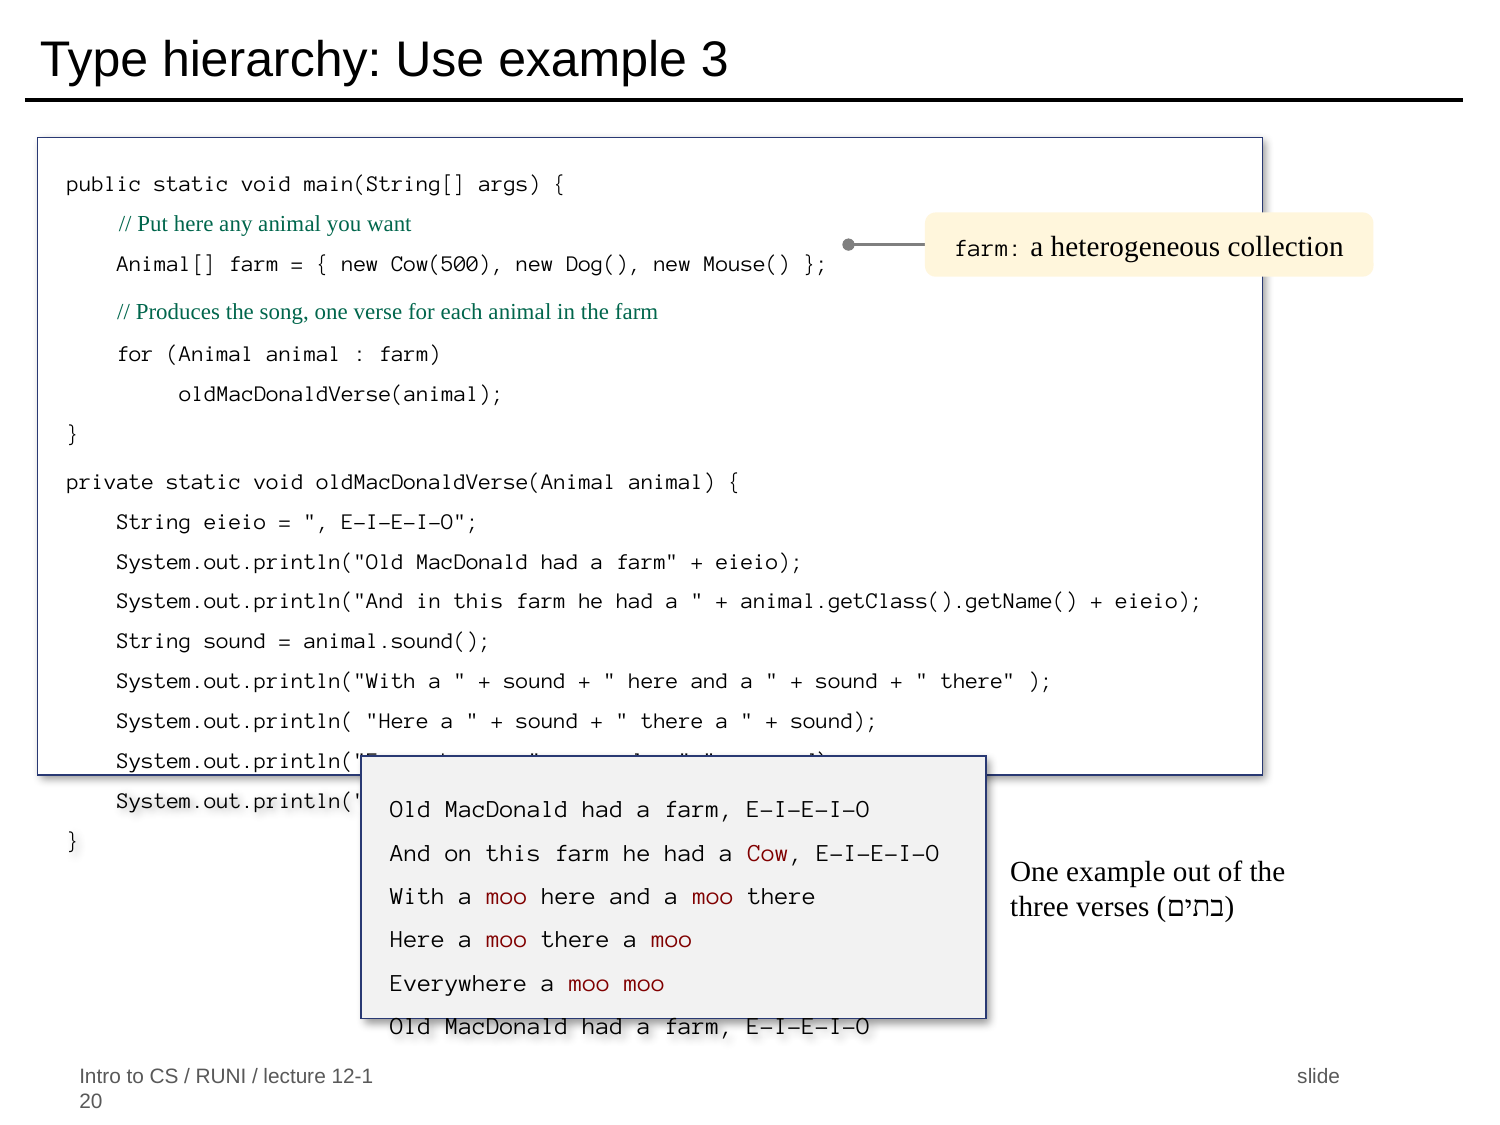

# Type hierarchy: Use example 3
public static void main(String[] args) {
         // Put here any animal you want
    Animal[] farm = { new Cow(500), new Dog(), new Mouse() };
    // Produces the song, one verse for each animal in the farm
    for (Animal animal : farm)
         oldMacDonaldVerse(animal);
}
private static void oldMacDonaldVerse(Animal animal) {
    String eieio = ", E-I-E-I-O";
    System.out.println("Old MacDonald had a farm" + eieio);
    System.out.println("And in this farm he had a " + animal.getClass().getName() + eieio);
    String sound = animal.sound();
    System.out.println("With a " + sound + " here and a " + sound + " there" );
    System.out.println( "Here a " + sound + " there a " + sound);
    System.out.println("Everywhere a " + sound + " " + sound);
    System.out.println("Old MacDonald had a farm" + eieio);
}
farm: a heterogeneous collection
Old MacDonald had a farm, E-I-E-I-O
And on this farm he had a Cow, E-I-E-I-O
With a moo here and a moo there
Here a moo there a moo
Everywhere a moo moo
Old MacDonald had a farm, E-I-E-I-O
One example out of the three verses (בתים)